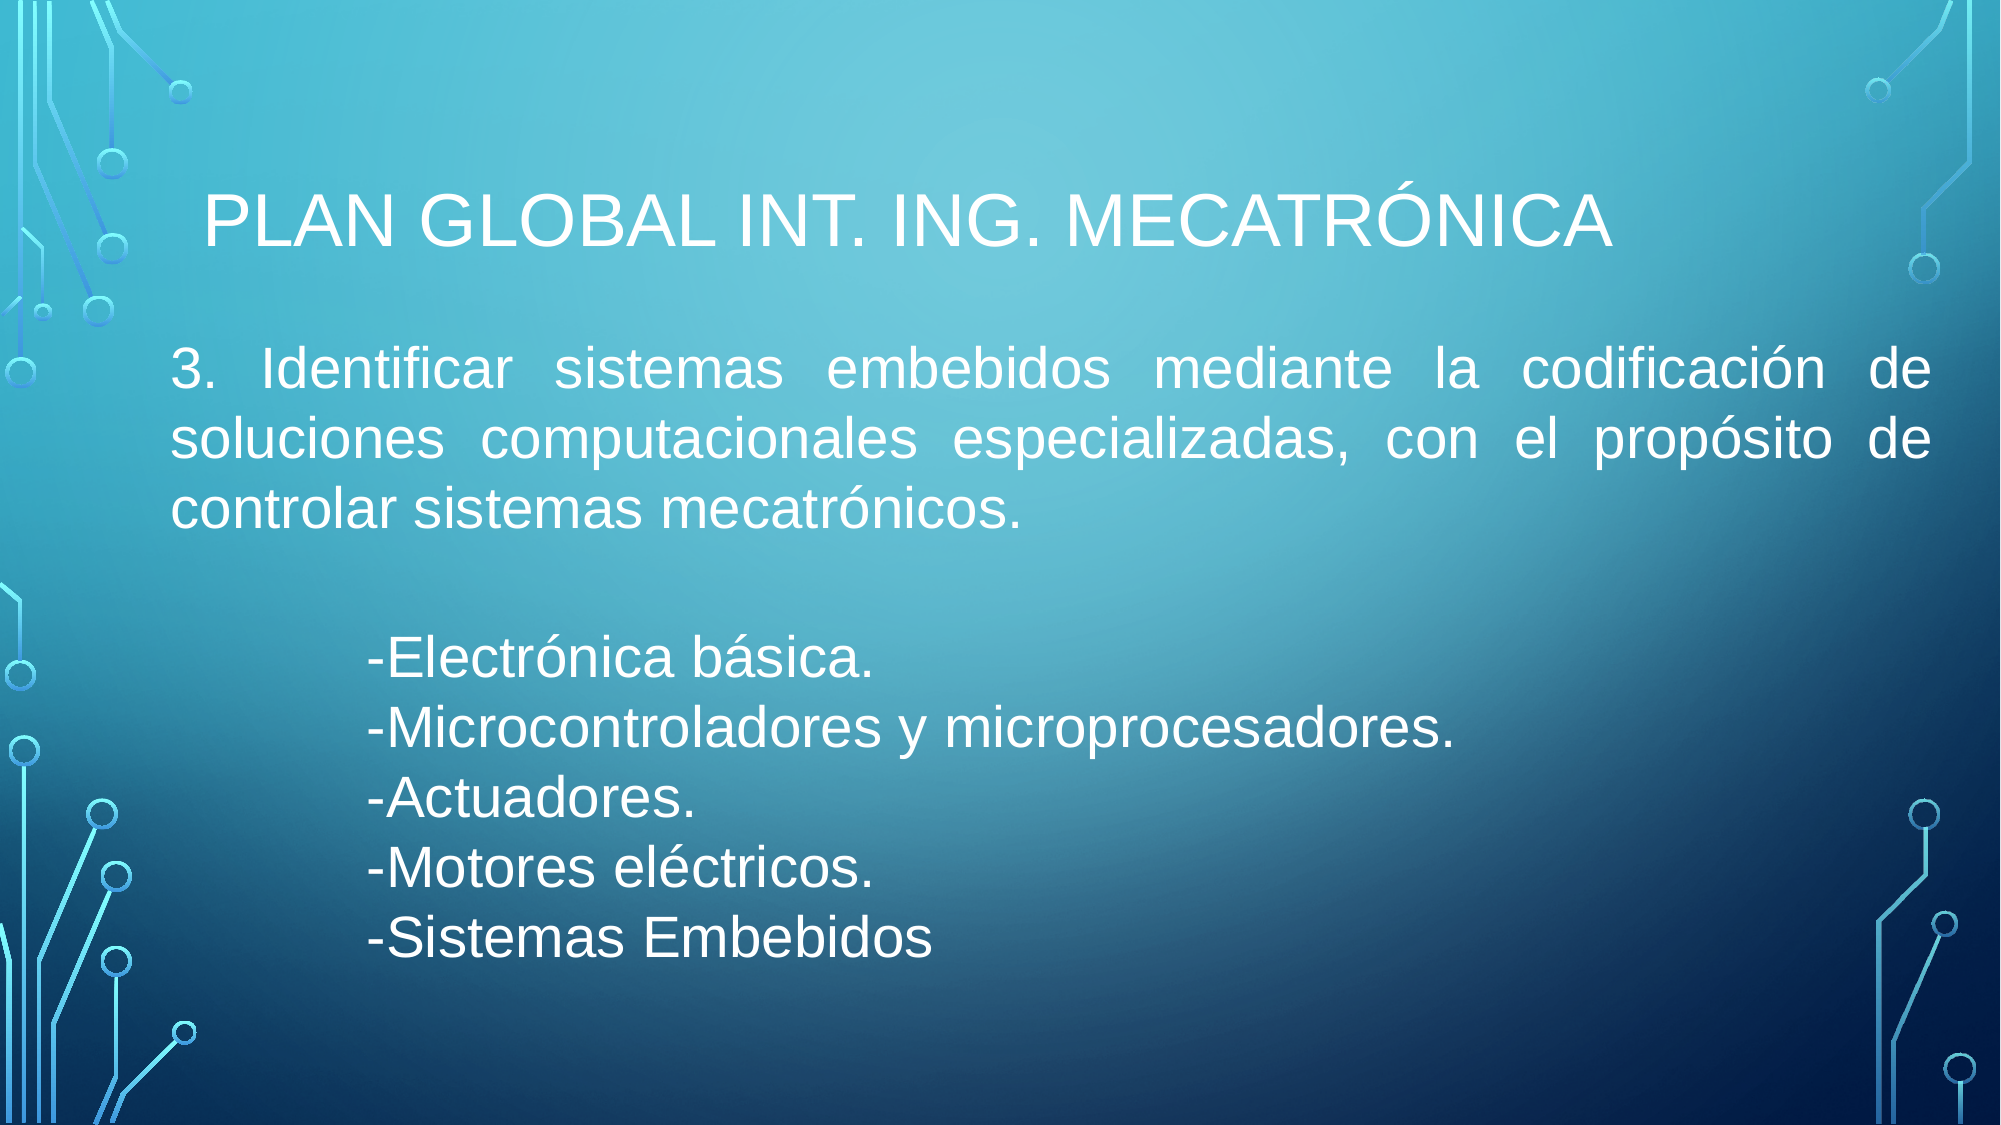

# Plan global Int. Ing. Mecatrónica
3. Identificar sistemas embebidos mediante la codificación de soluciones computacionales especializadas, con el propósito de controlar sistemas mecatrónicos.
-Electrónica básica.
-Microcontroladores y microprocesadores.
-Actuadores.
-Motores eléctricos.
-Sistemas Embebidos